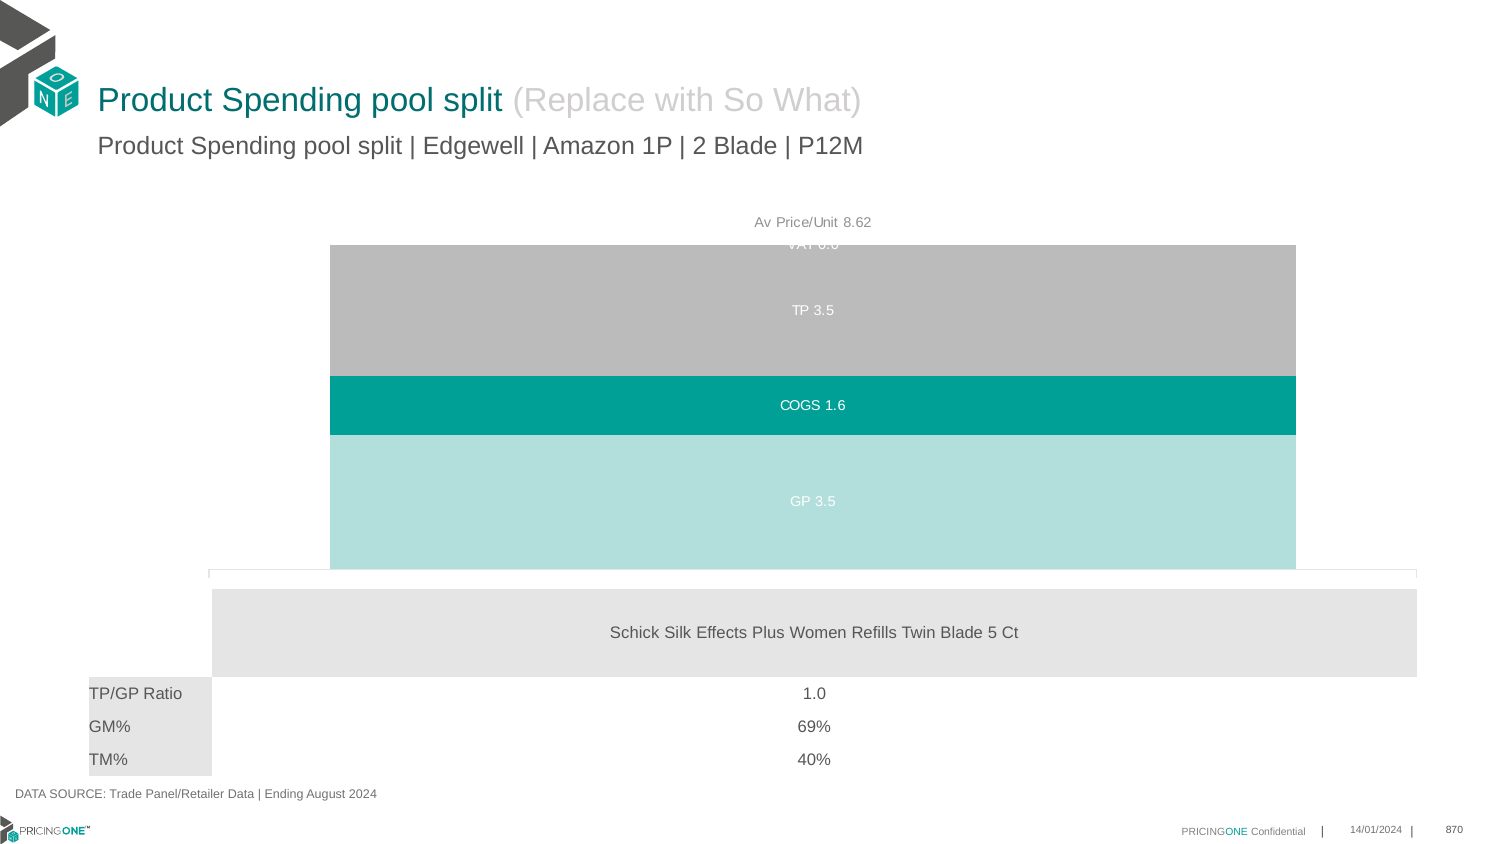

# Product Spending pool split (Replace with So What)
Product Spending pool split | Edgewell | Amazon 1P | 2 Blade | P12M

### Chart

| Category | GP | COGS | TP | VAT |
|---|---|---|---|---|
| Av Price/Unit 8.62 | 3.5331999999999995 | 1.5595 | 3.4554533623740804 | 0.0 |
|  | Schick Silk Effects Plus Women Refills Twin Blade 5 Ct |
| --- | --- |
| TP/GP Ratio | 1.0 |
| GM% | 69% |
| TM% | 40% |
DATA SOURCE: Trade Panel/Retailer Data | Ending August 2024

14/01/2024
870